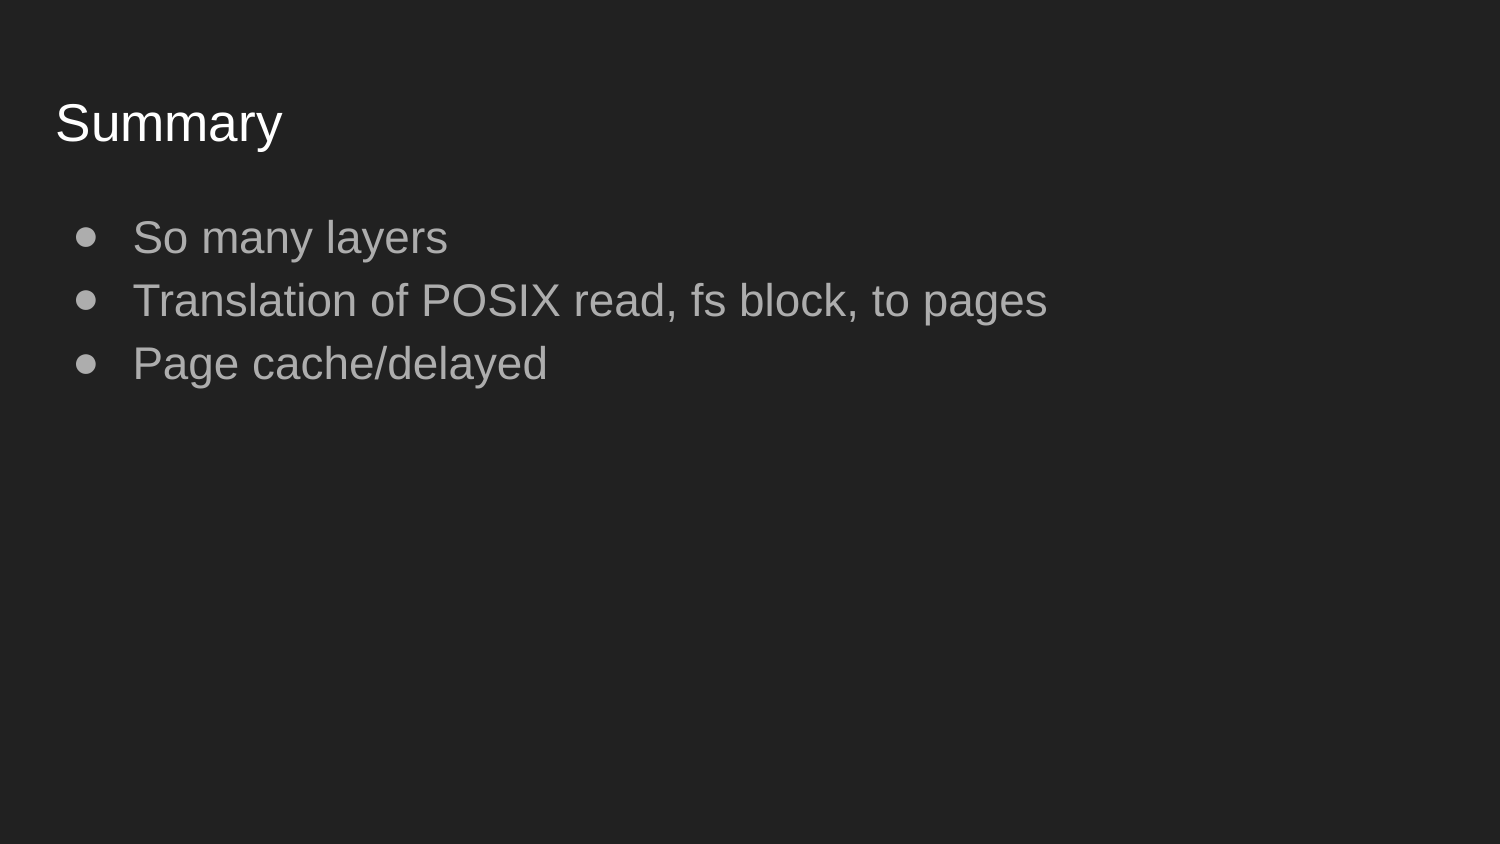

# Summary
So many layers
Translation of POSIX read, fs block, to pages
Page cache/delayed